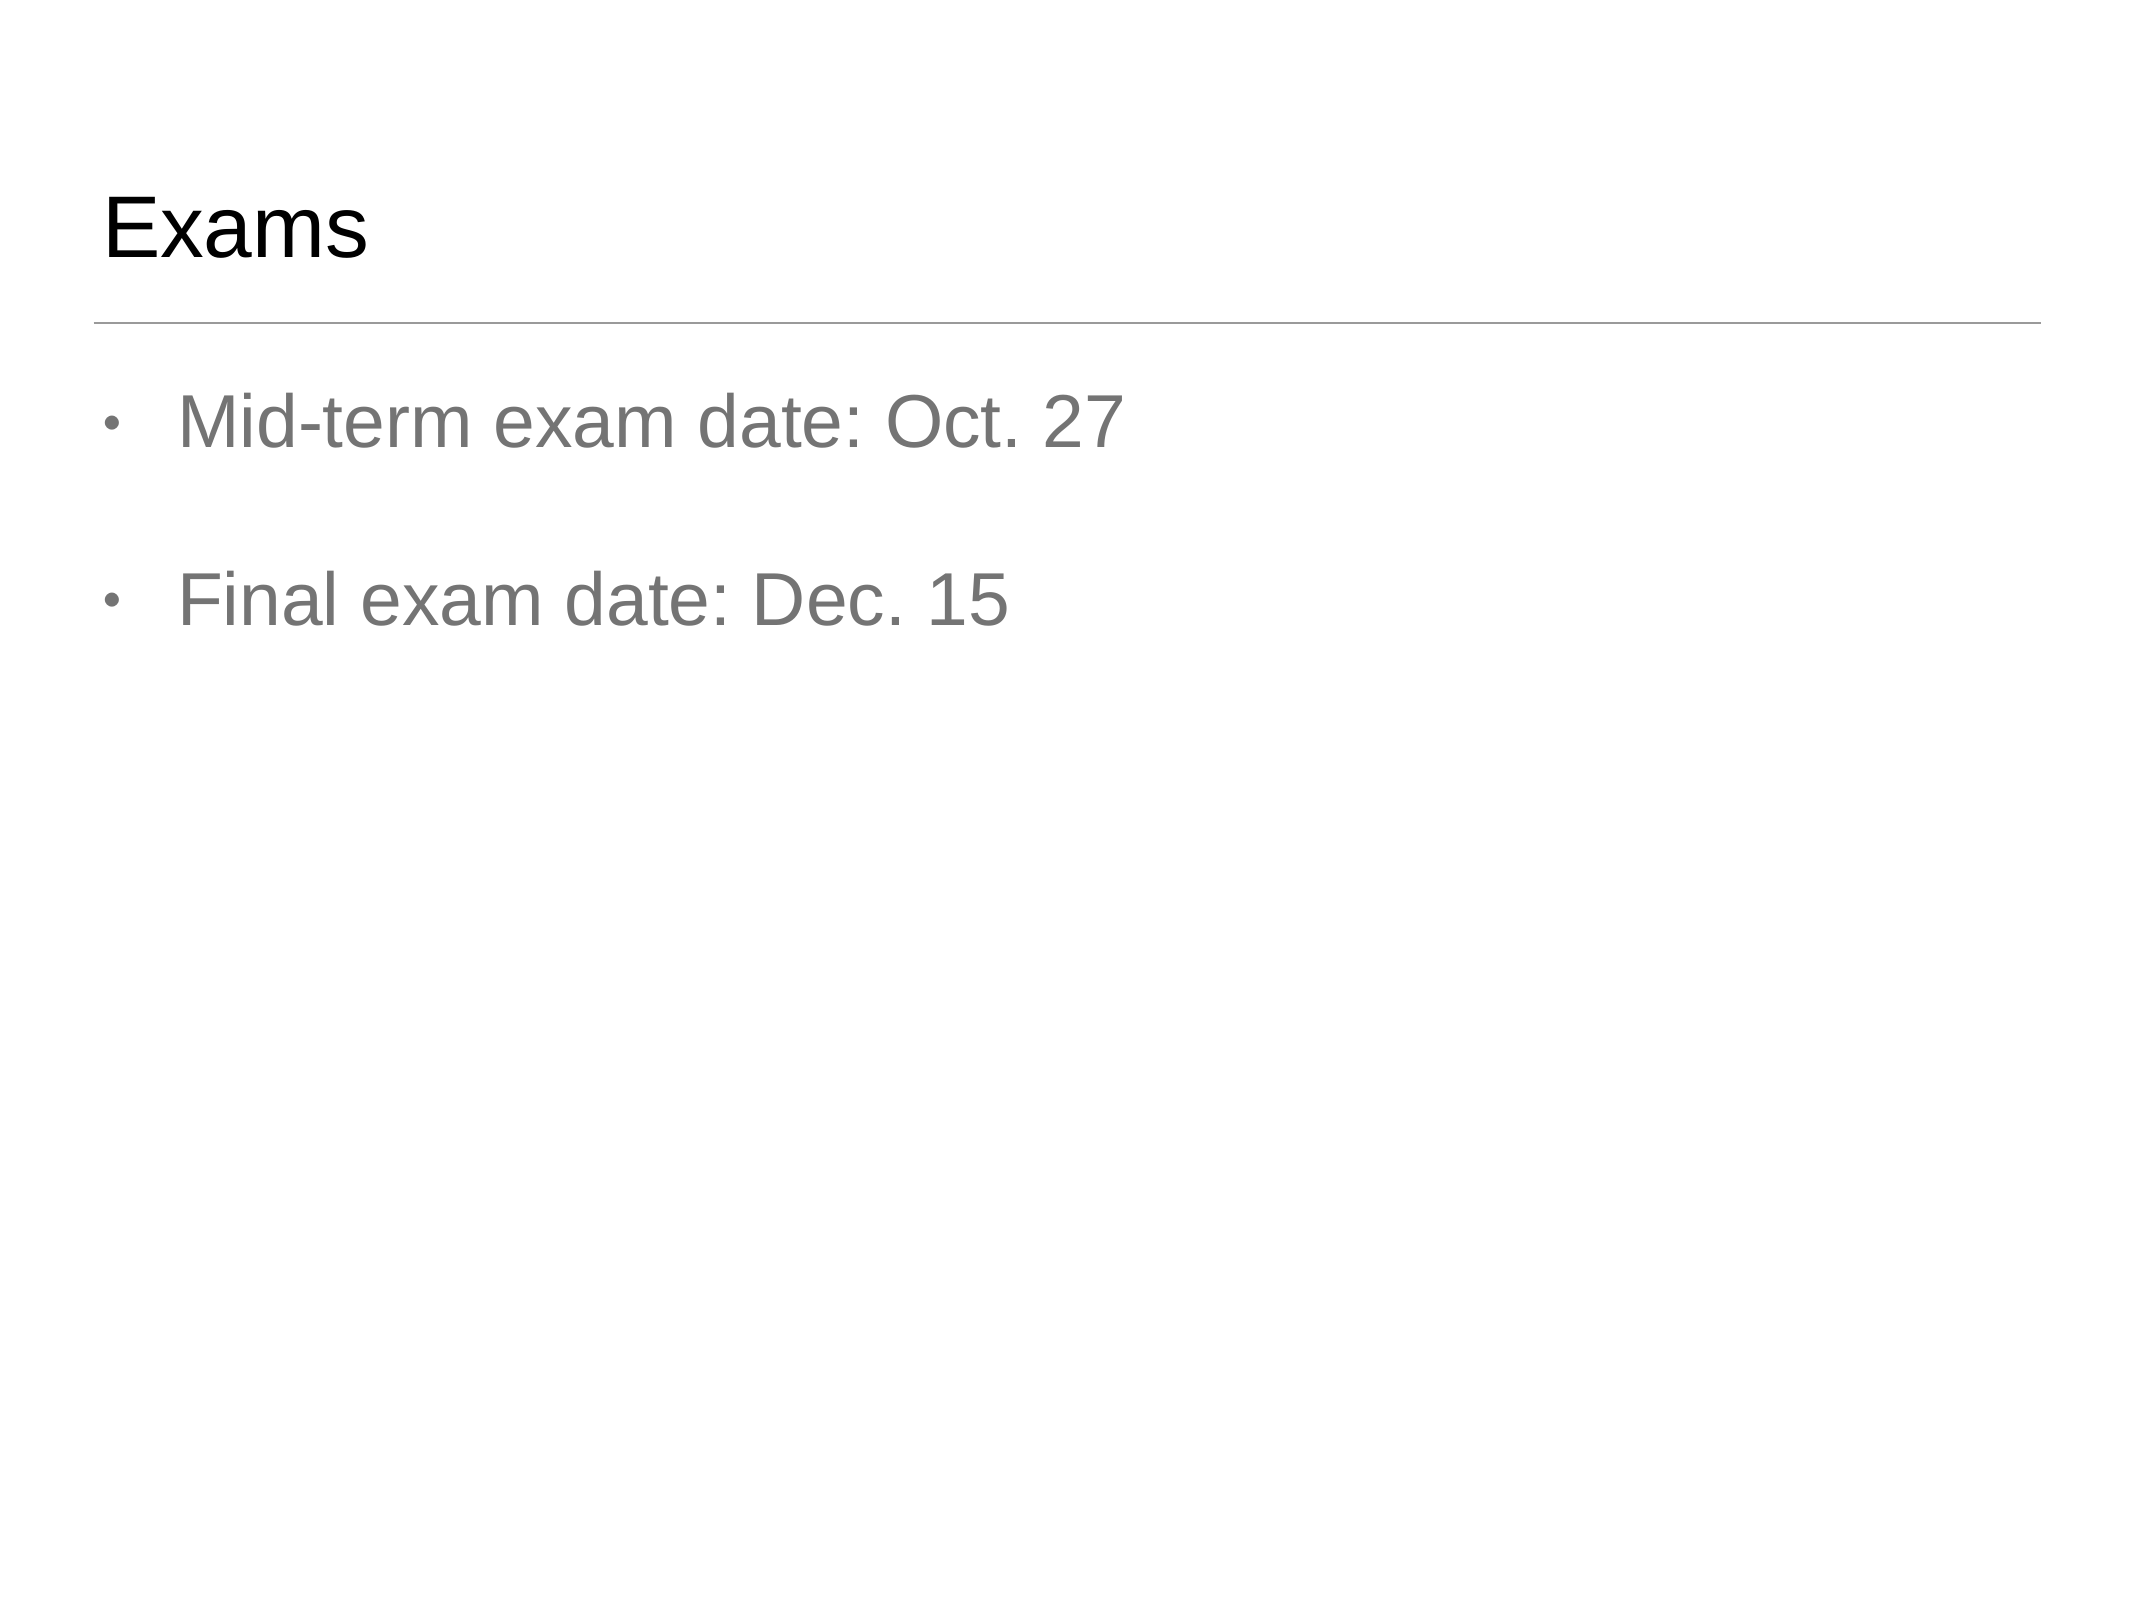

# Exams
Mid-term exam date: Oct. 27
Final exam date: Dec. 15